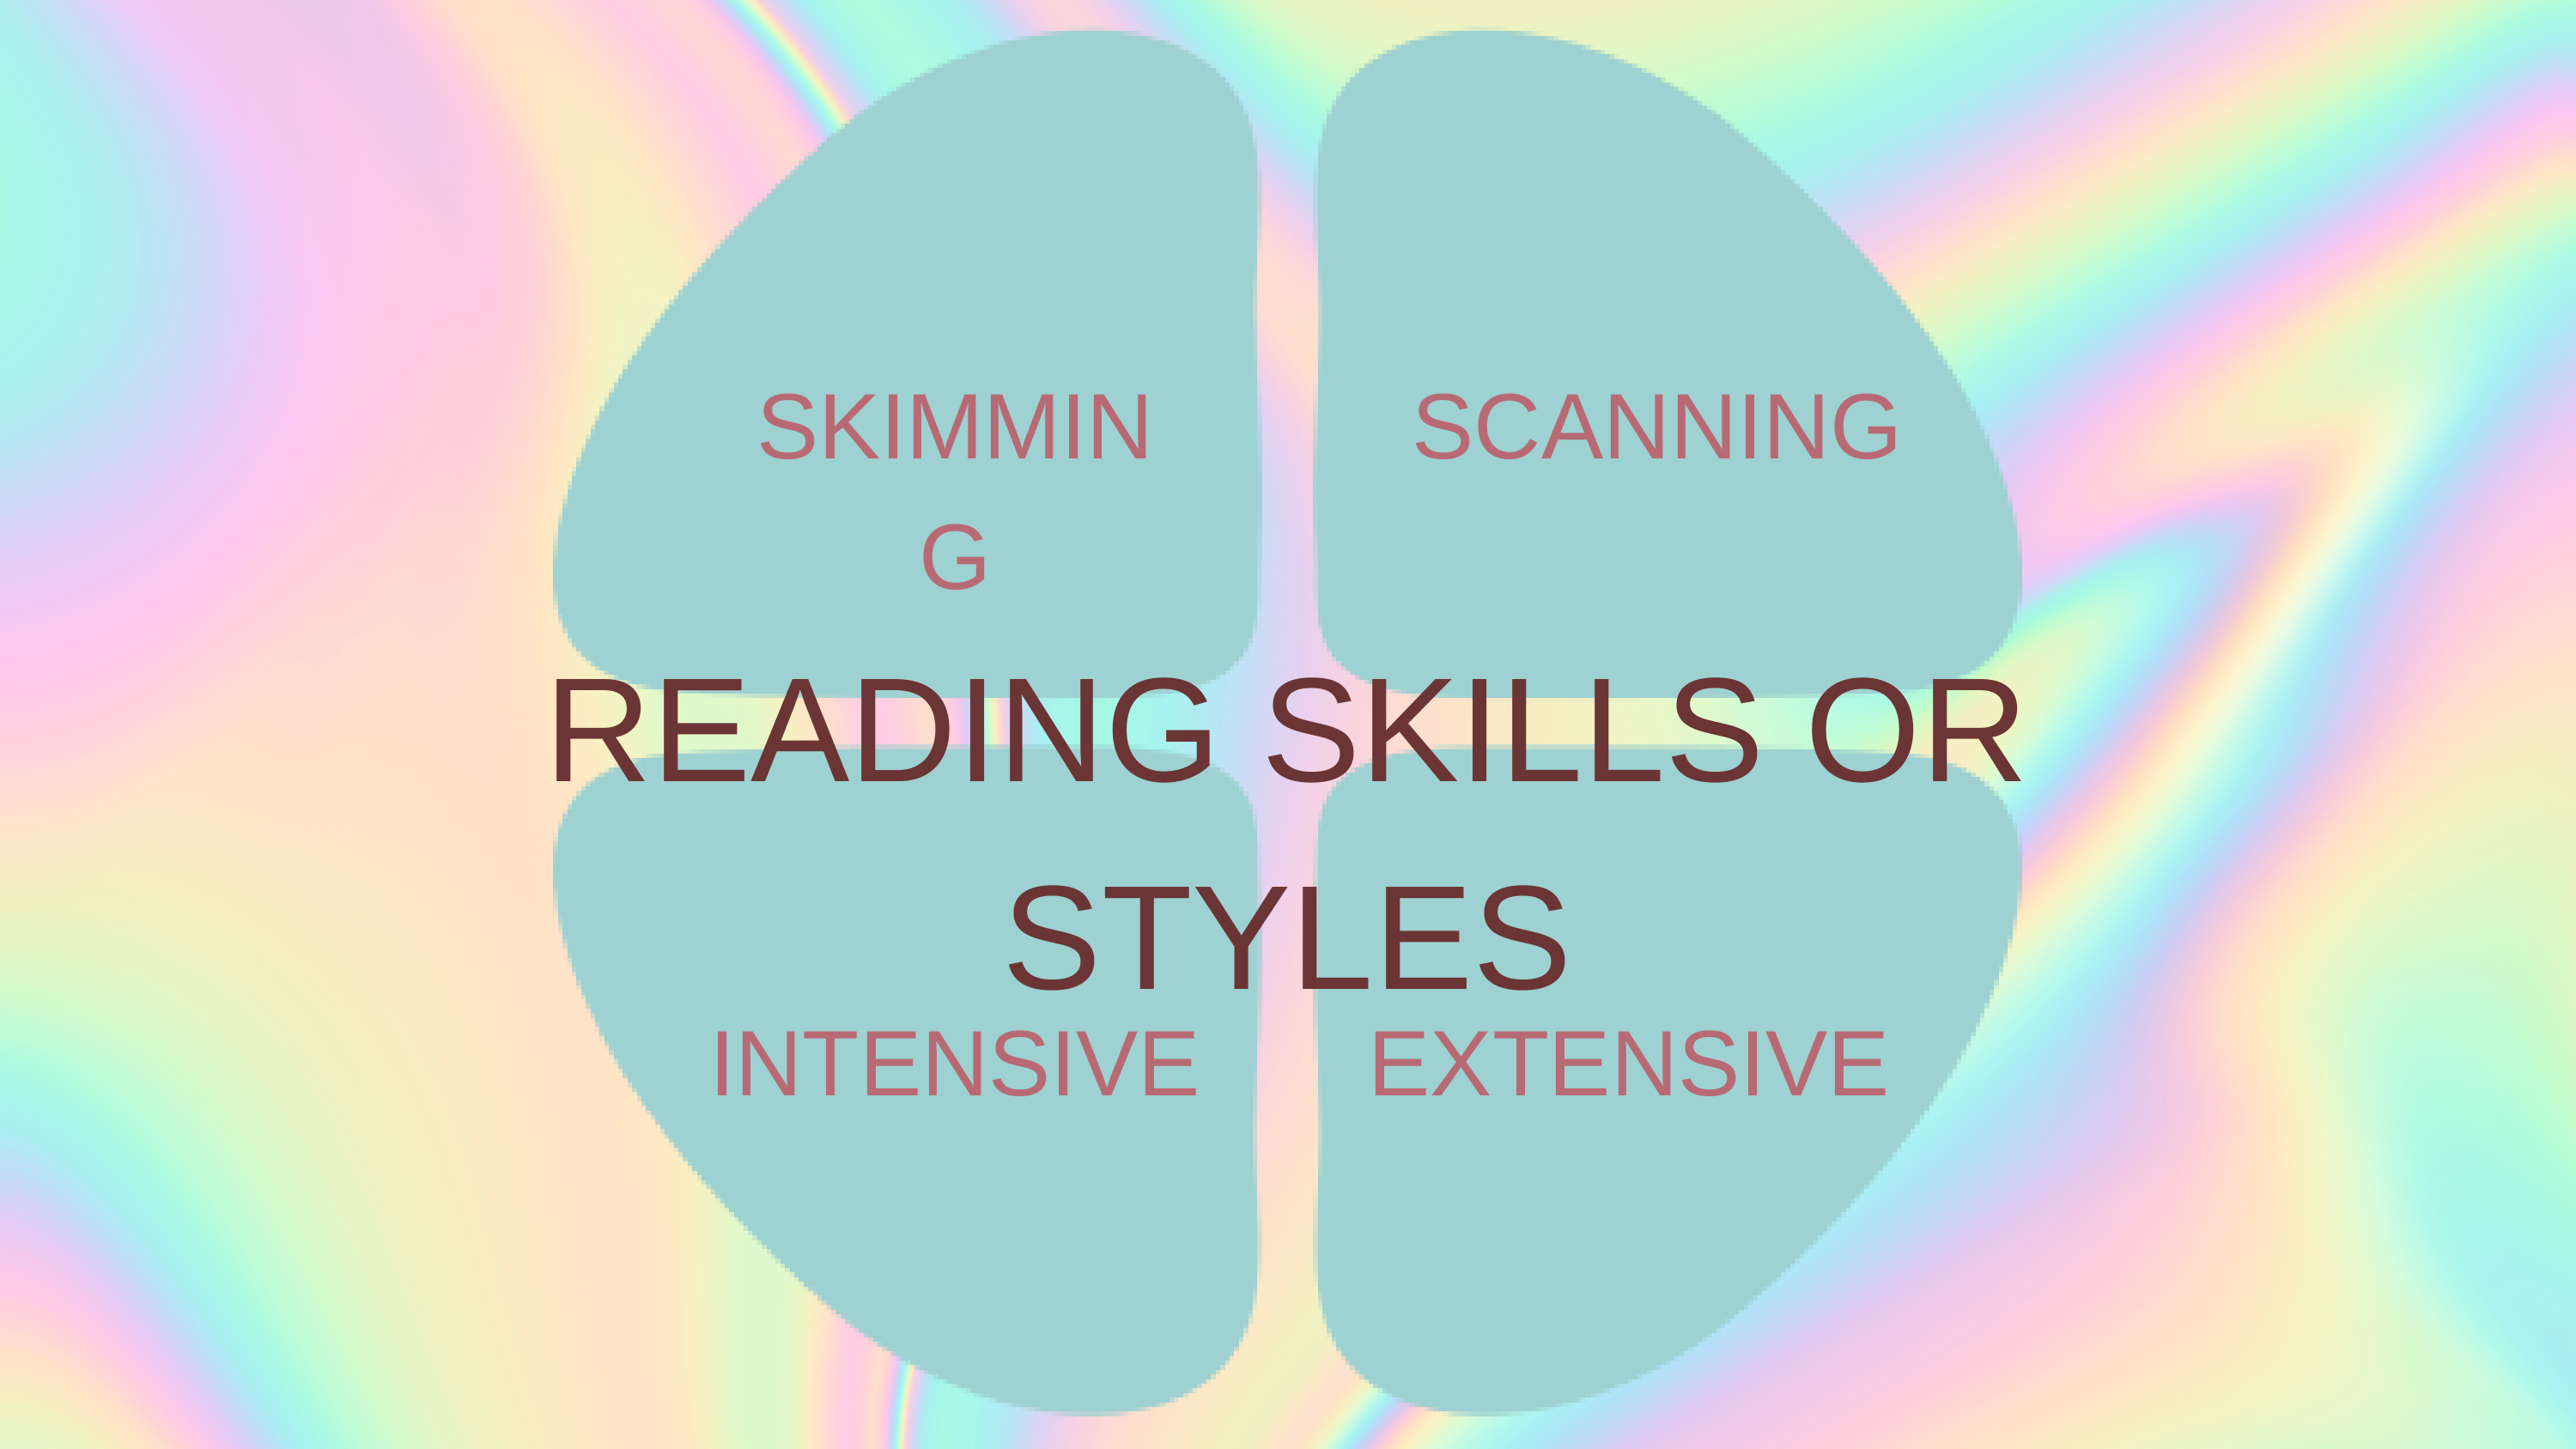

SKIMMING
SCANNING
READING SKILLS OR STYLES
INTENSIVE
EXTENSIVE